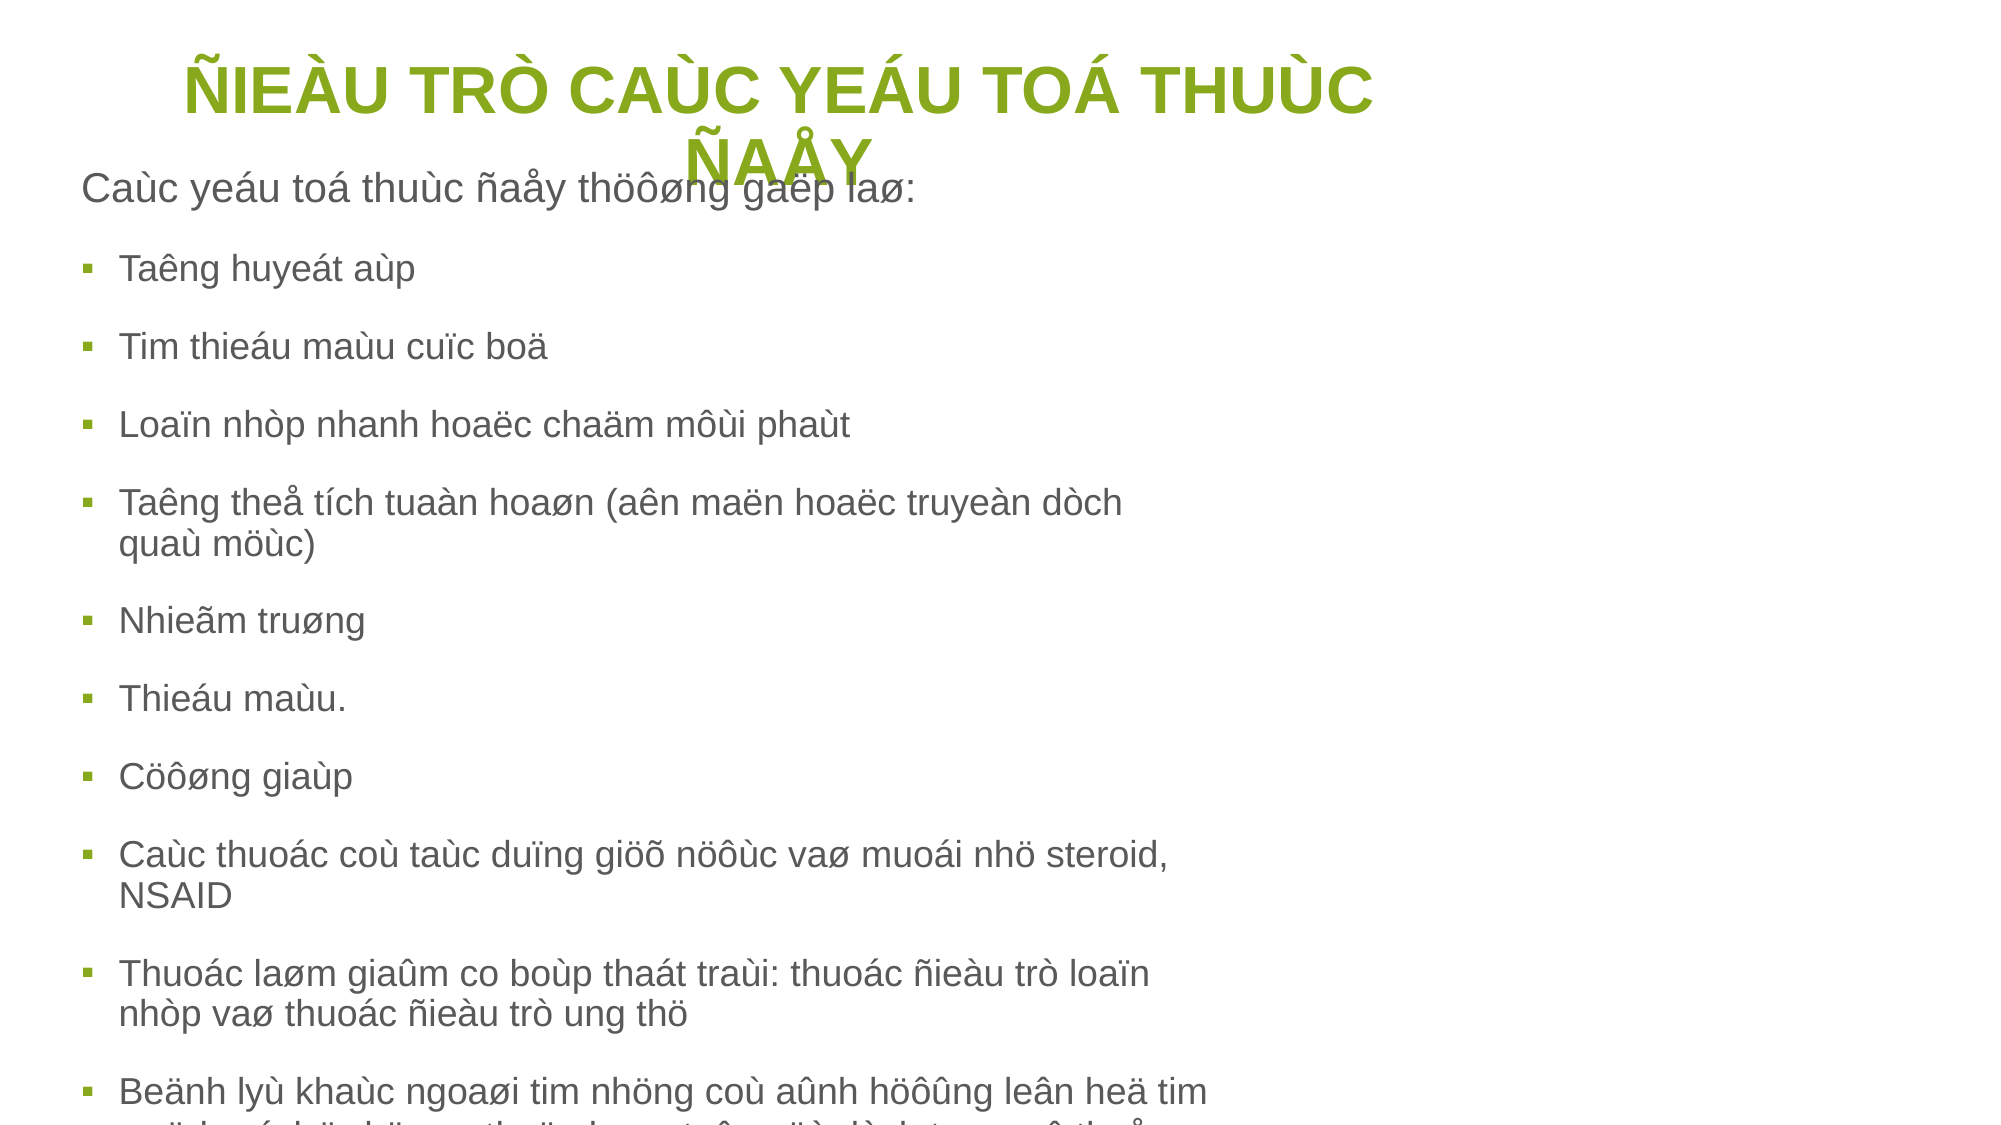

ÑIEÀU TRÒ CAÙC YEÁU TOÁ THUÙC ÑAÅY
Caùc yeáu toá thuùc ñaåy thöôøng gaëp laø:
Taêng huyeát aùp
Tim thieáu maùu cuïc boä
Loaïn nhòp nhanh hoaëc chaäm môùi phaùt
Taêng theå tích tuaàn hoaøn (aên maën hoaëc truyeàn dòch quaù möùc)
Nhieãm truøng
Thieáu maùu.
Cöôøng giaùp
Caùc thuoác coù taùc duïng giöõ nöôùc vaø muoái nhö steroid, NSAID
Thuoác laøm giaûm co boùp thaát traùi: thuoác ñieàu trò loaïn nhòp vaø thuoác ñieàu trò ung thö
Beänh lyù khaùc ngoaøi tim nhöng coù aûnh höôûng leân heä tim maïch, ví duï nhö suy thaän laøm taêng öù dòch trong cô theå.